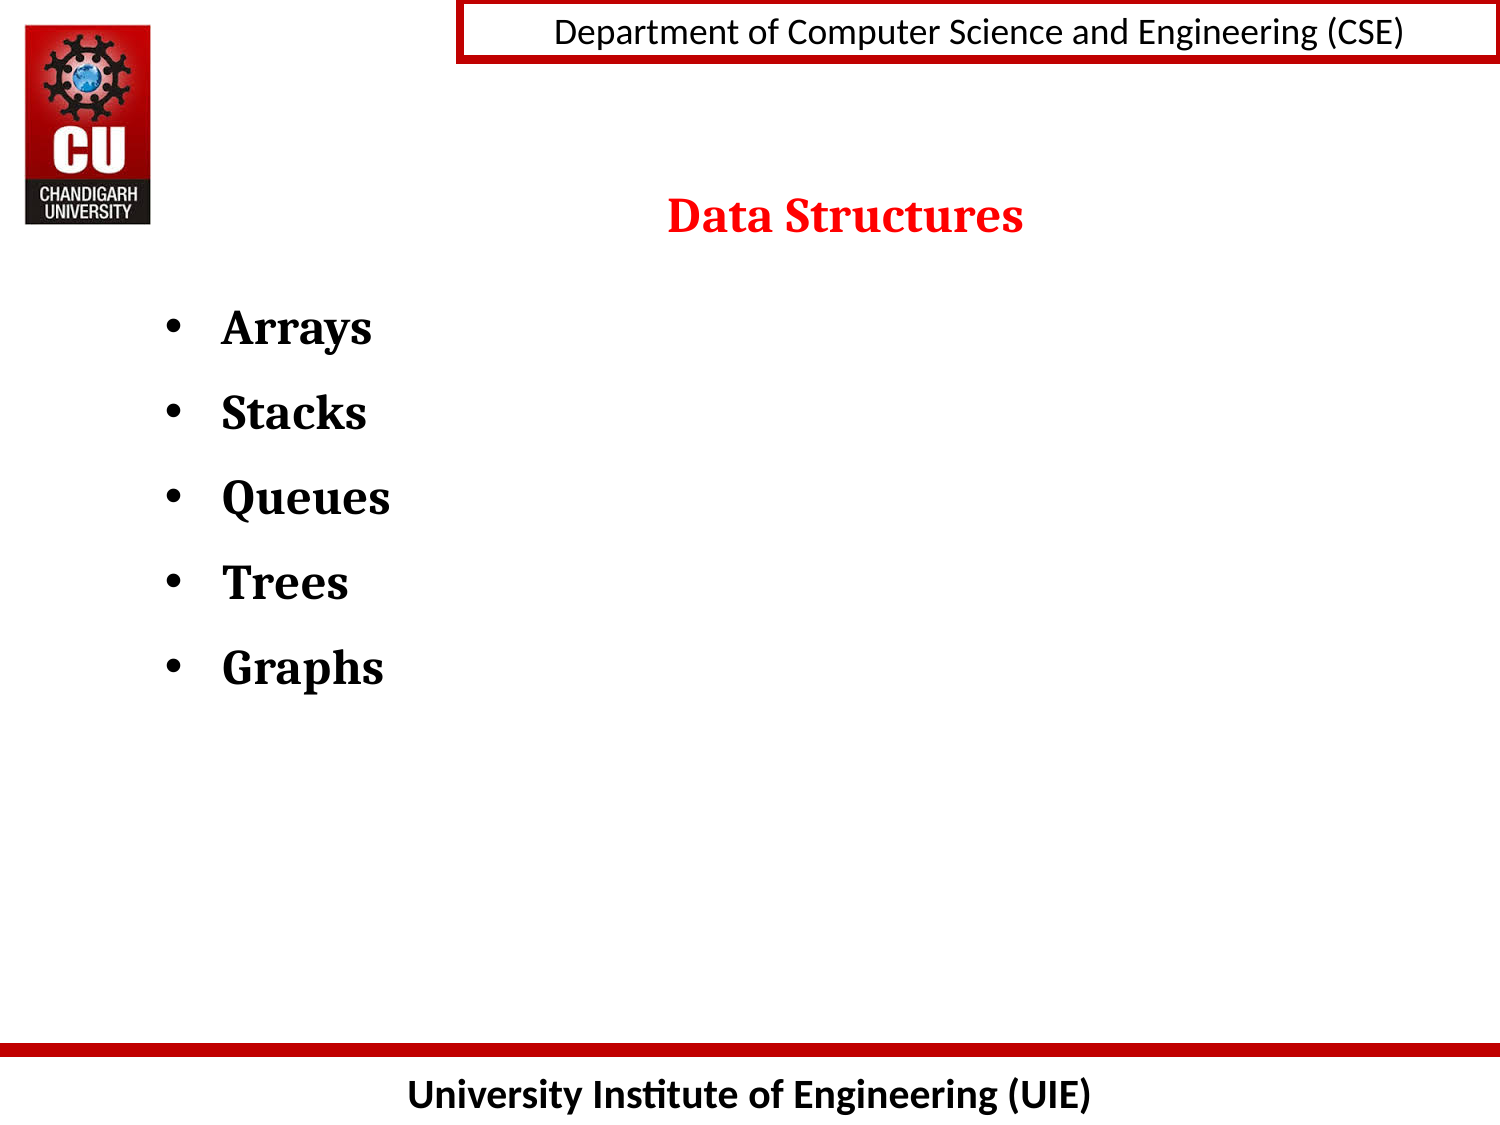

# Data Structures
Arrays
Stacks
Queues
Trees
Graphs